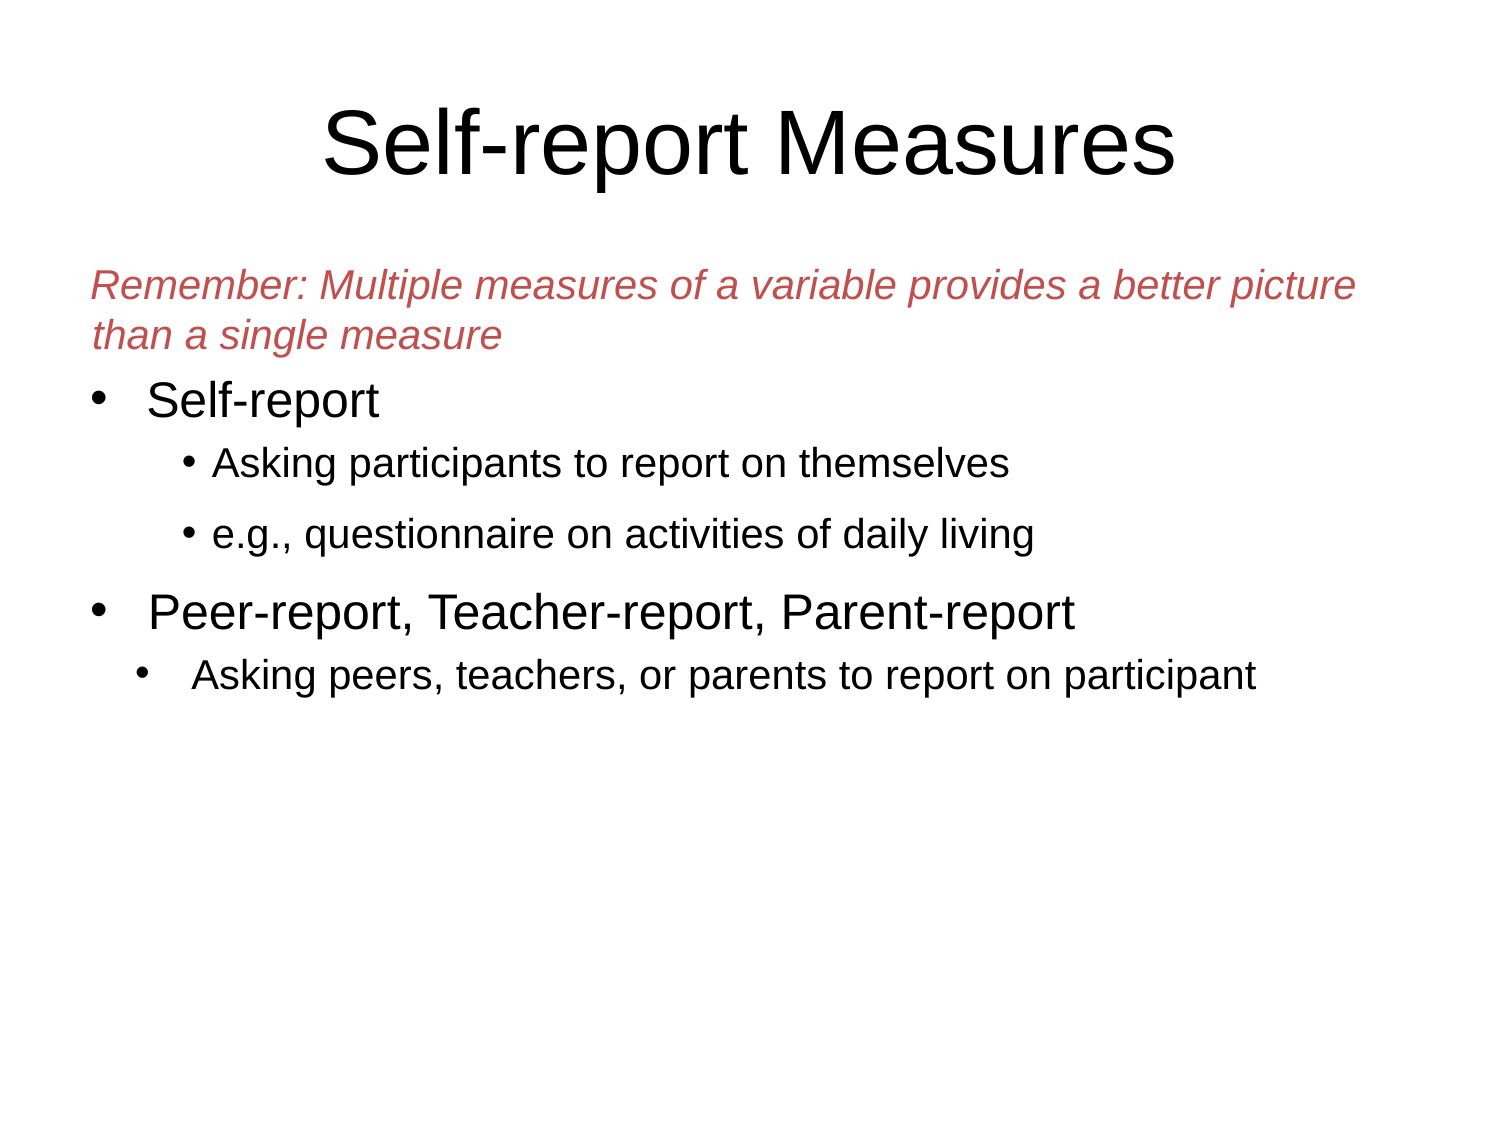

# Self-report Measures
Remember: Multiple measures of a variable provides a better picture than a single measure
Self-report
Asking participants to report on themselves
e.g., questionnaire on activities of daily living
Peer-report, Teacher-report, Parent-report
Asking peers, teachers, or parents to report on participant